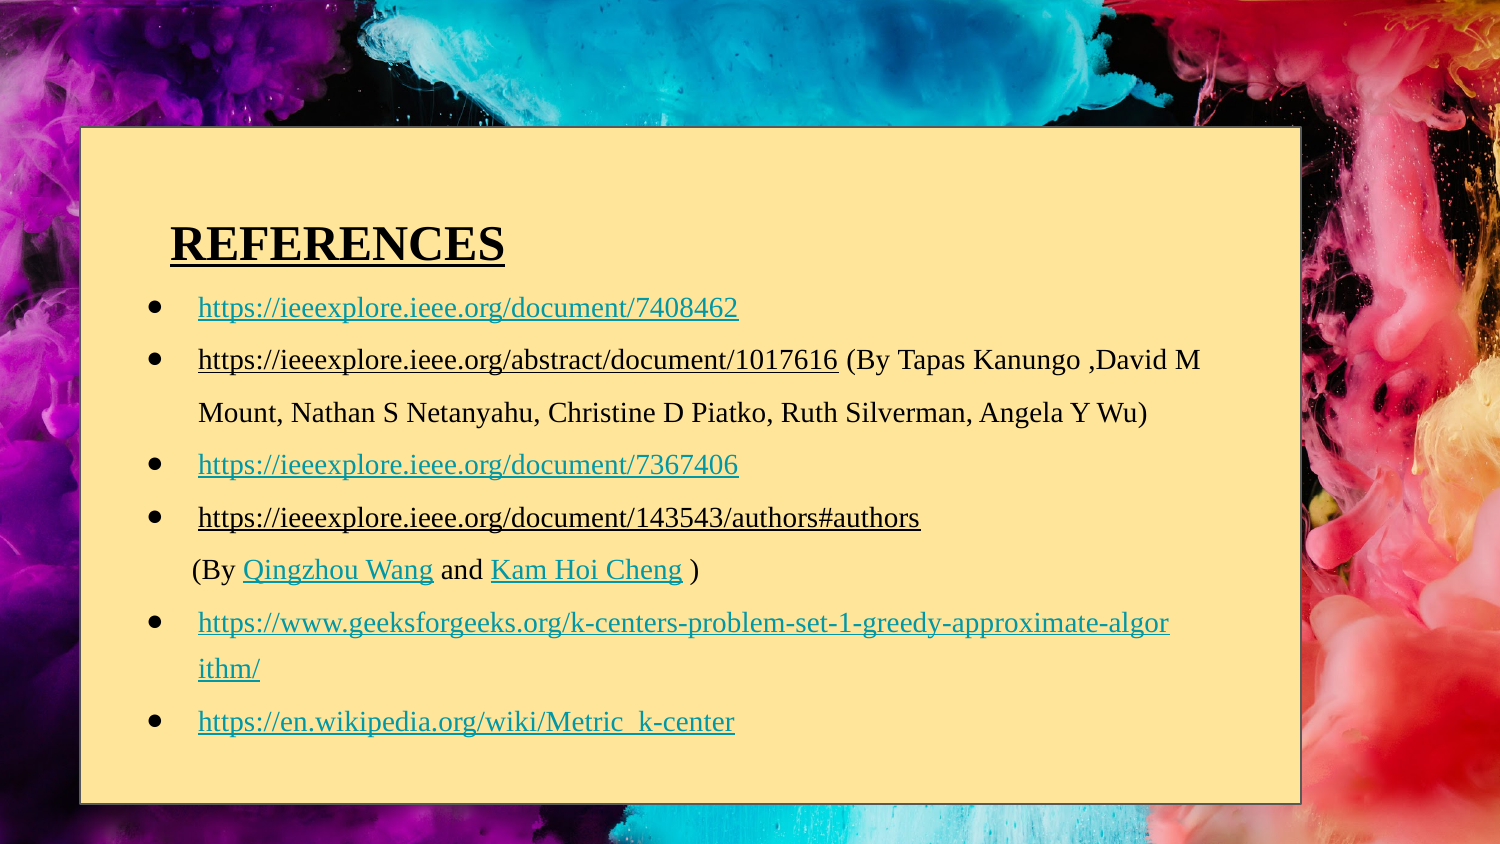

REFERENCES
https://ieeexplore.ieee.org/document/7408462
https://ieeexplore.ieee.org/abstract/document/1017616 (By Tapas Kanungo ,David M Mount, Nathan S Netanyahu, Christine D Piatko, Ruth Silverman, Angela Y Wu)
https://ieeexplore.ieee.org/document/7367406
https://ieeexplore.ieee.org/document/143543/authors#authors
   (By Qingzhou Wang and Kam Hoi Cheng )
https://www.geeksforgeeks.org/k-centers-problem-set-1-greedy-approximate-algorithm/
https://en.wikipedia.org/wiki/Metric_k-center